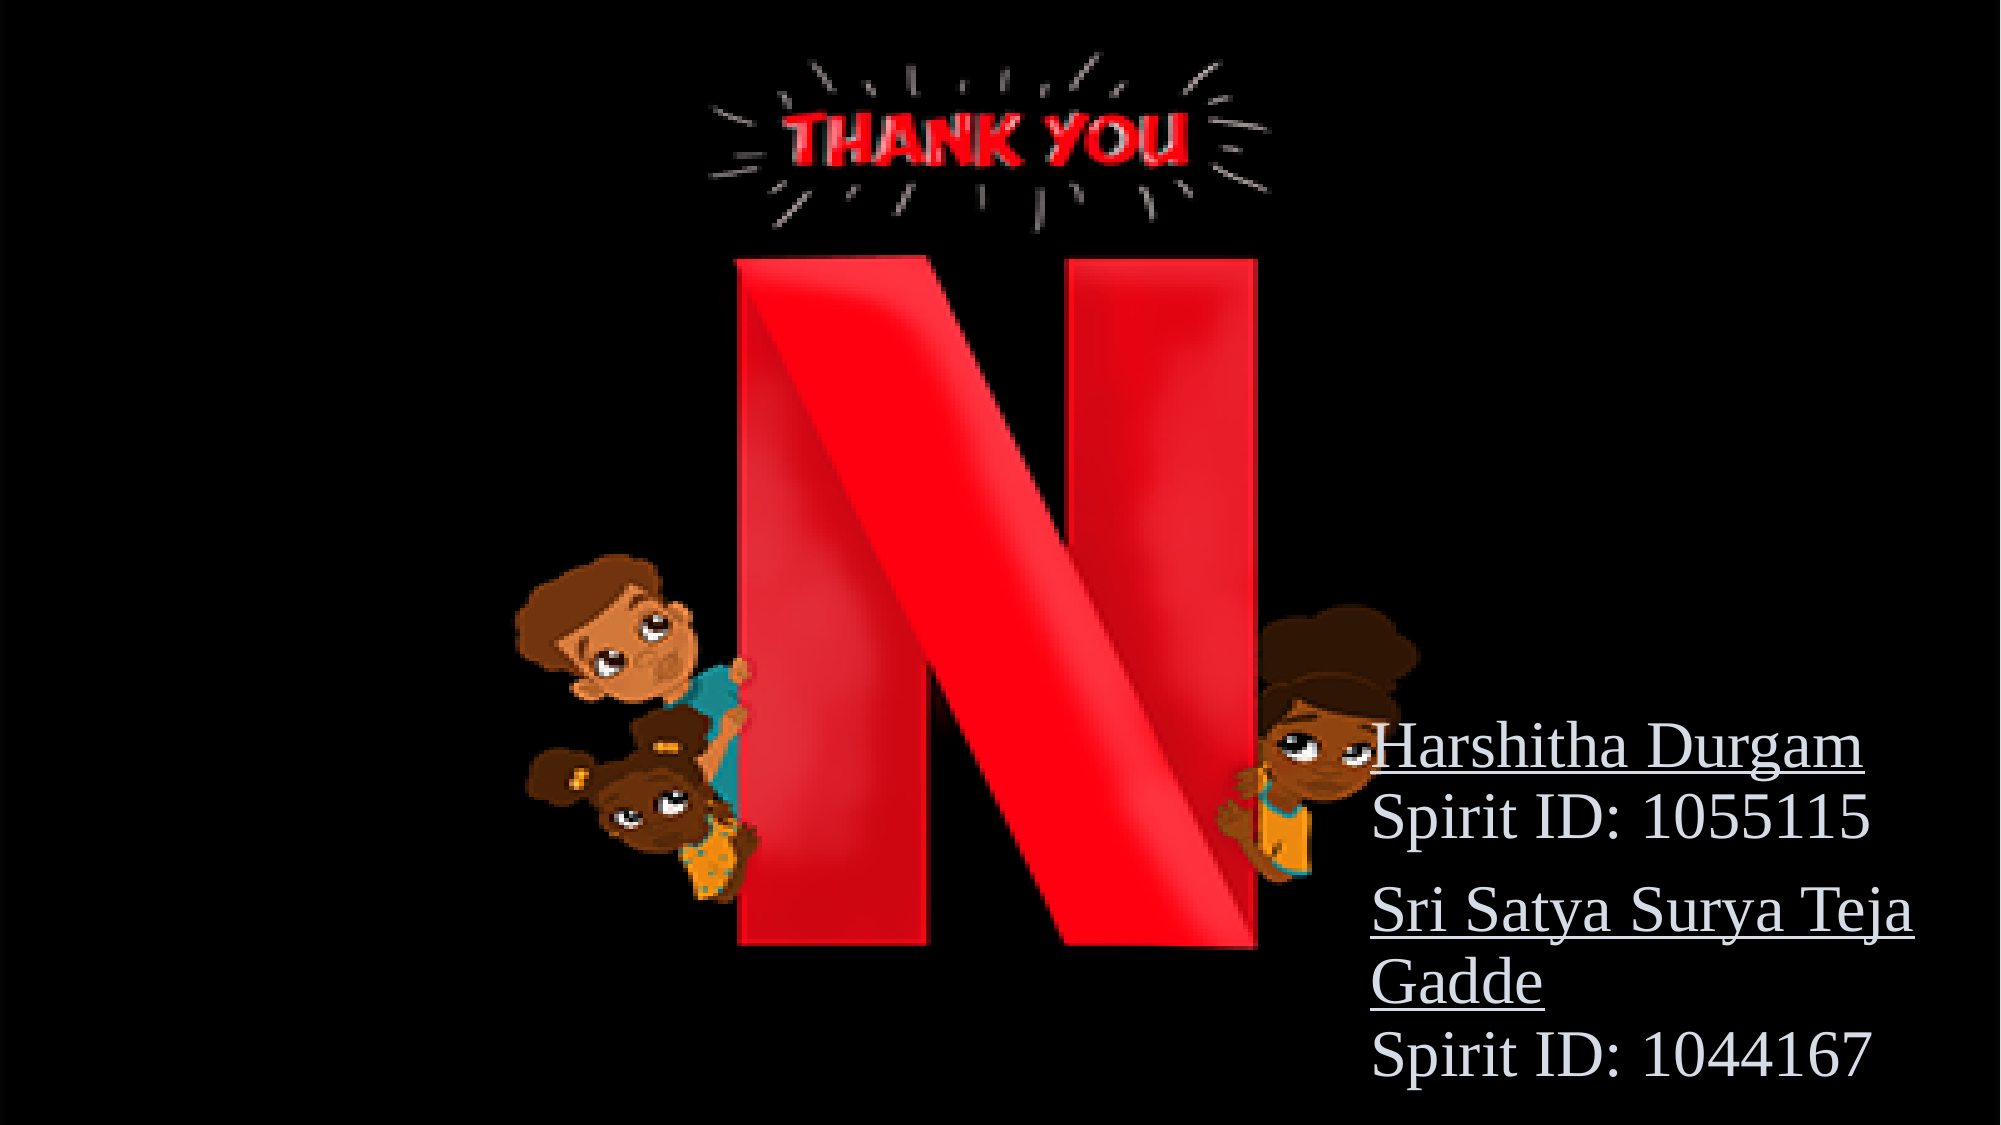

Harshitha Durgam
Spirit ID: 1055115
Sri Satya Surya Teja Gadde
Spirit ID: 1044167